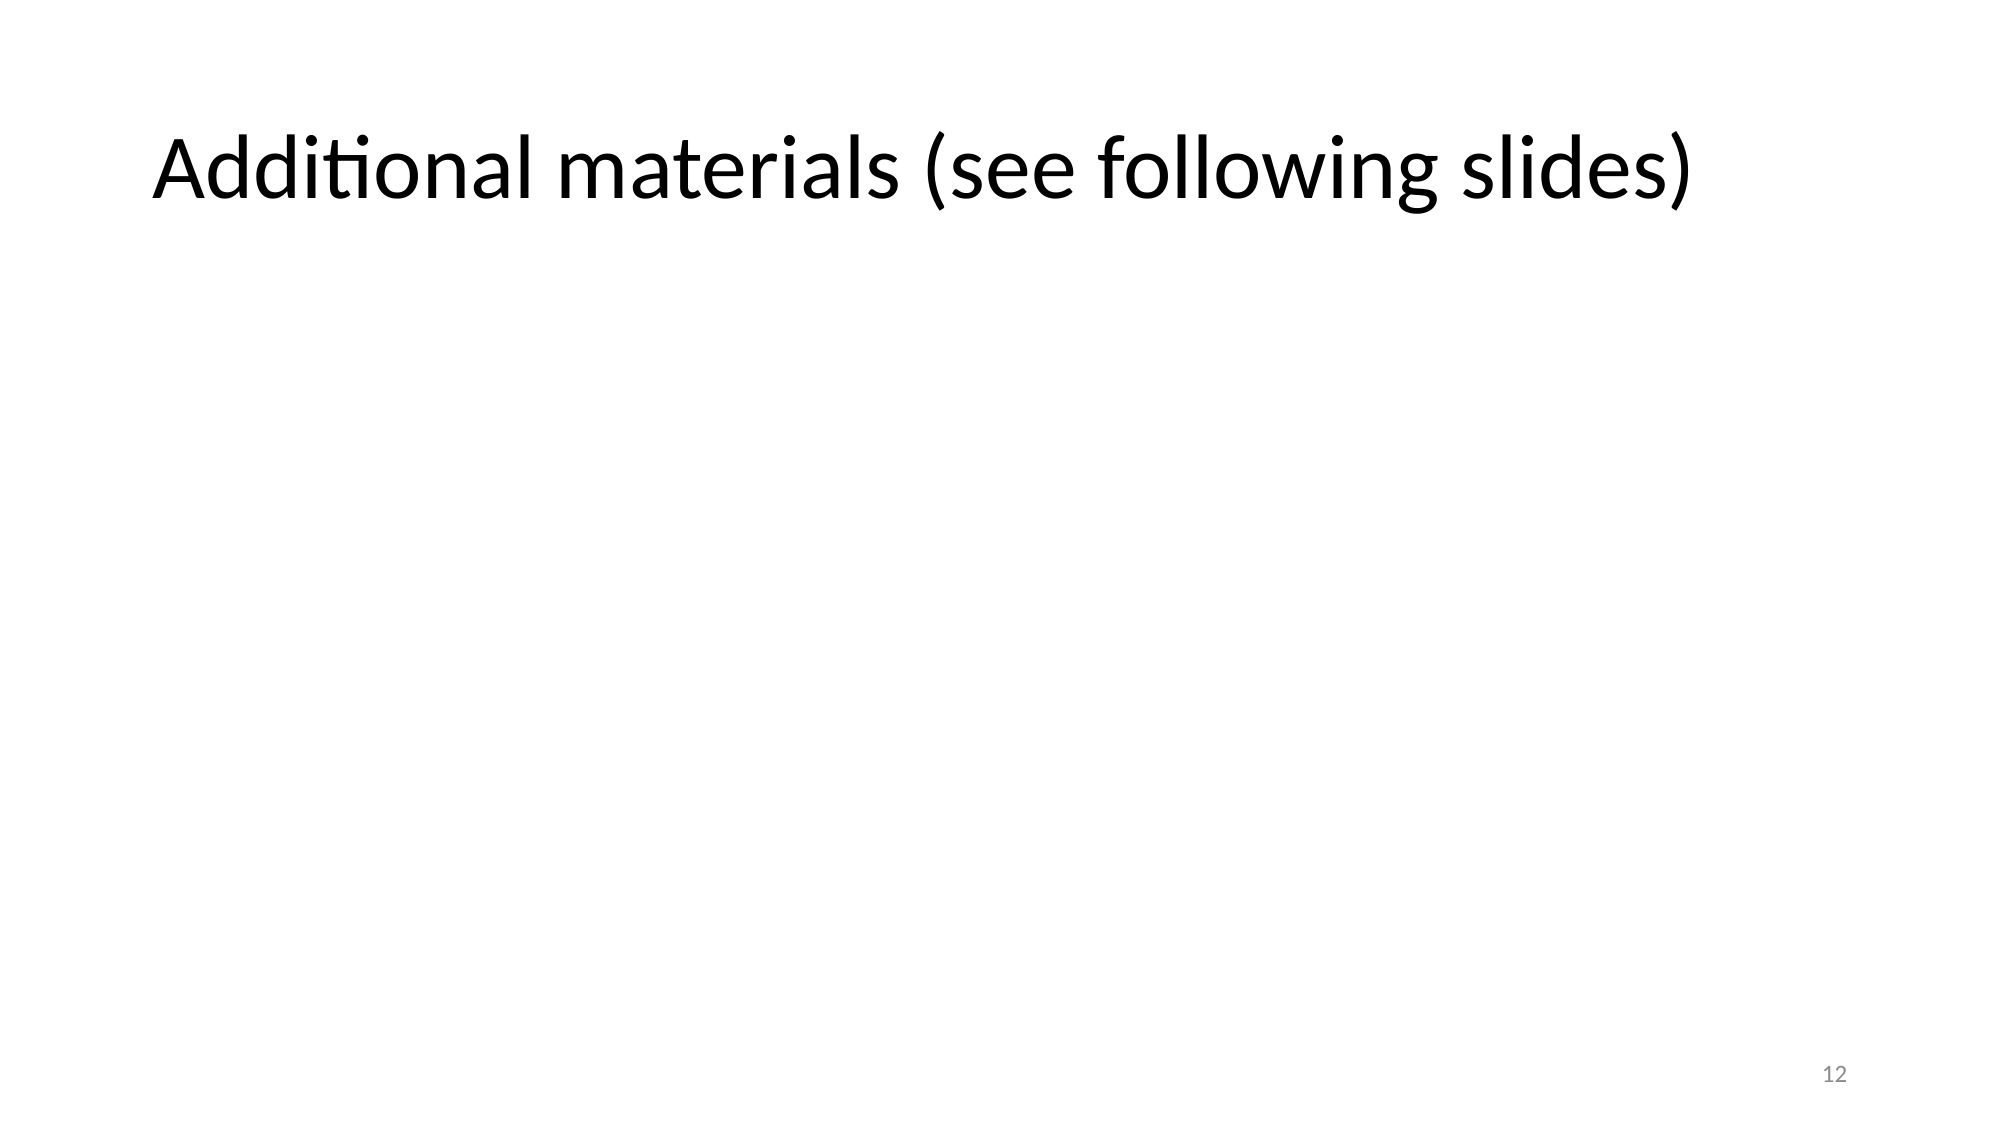

# Additional materials (see following slides)

12